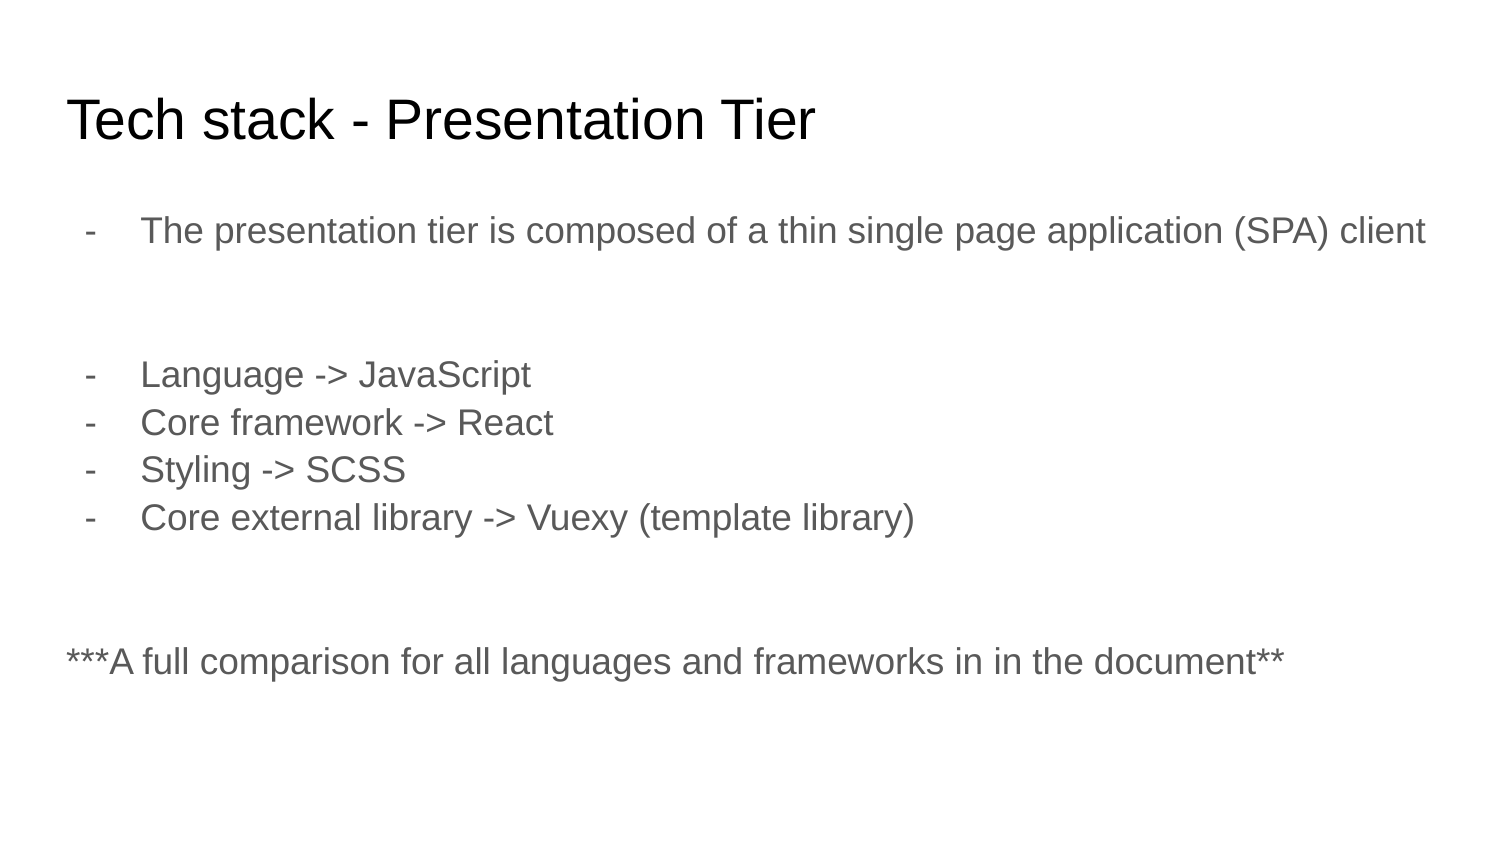

# Tech stack - Presentation Tier
The presentation tier is composed of a thin single page application (SPA) client

Language -> JavaScript
Core framework -> React
Styling -> SCSS
Core external library -> Vuexy (template library)

***A full comparison for all languages and frameworks in in the document**